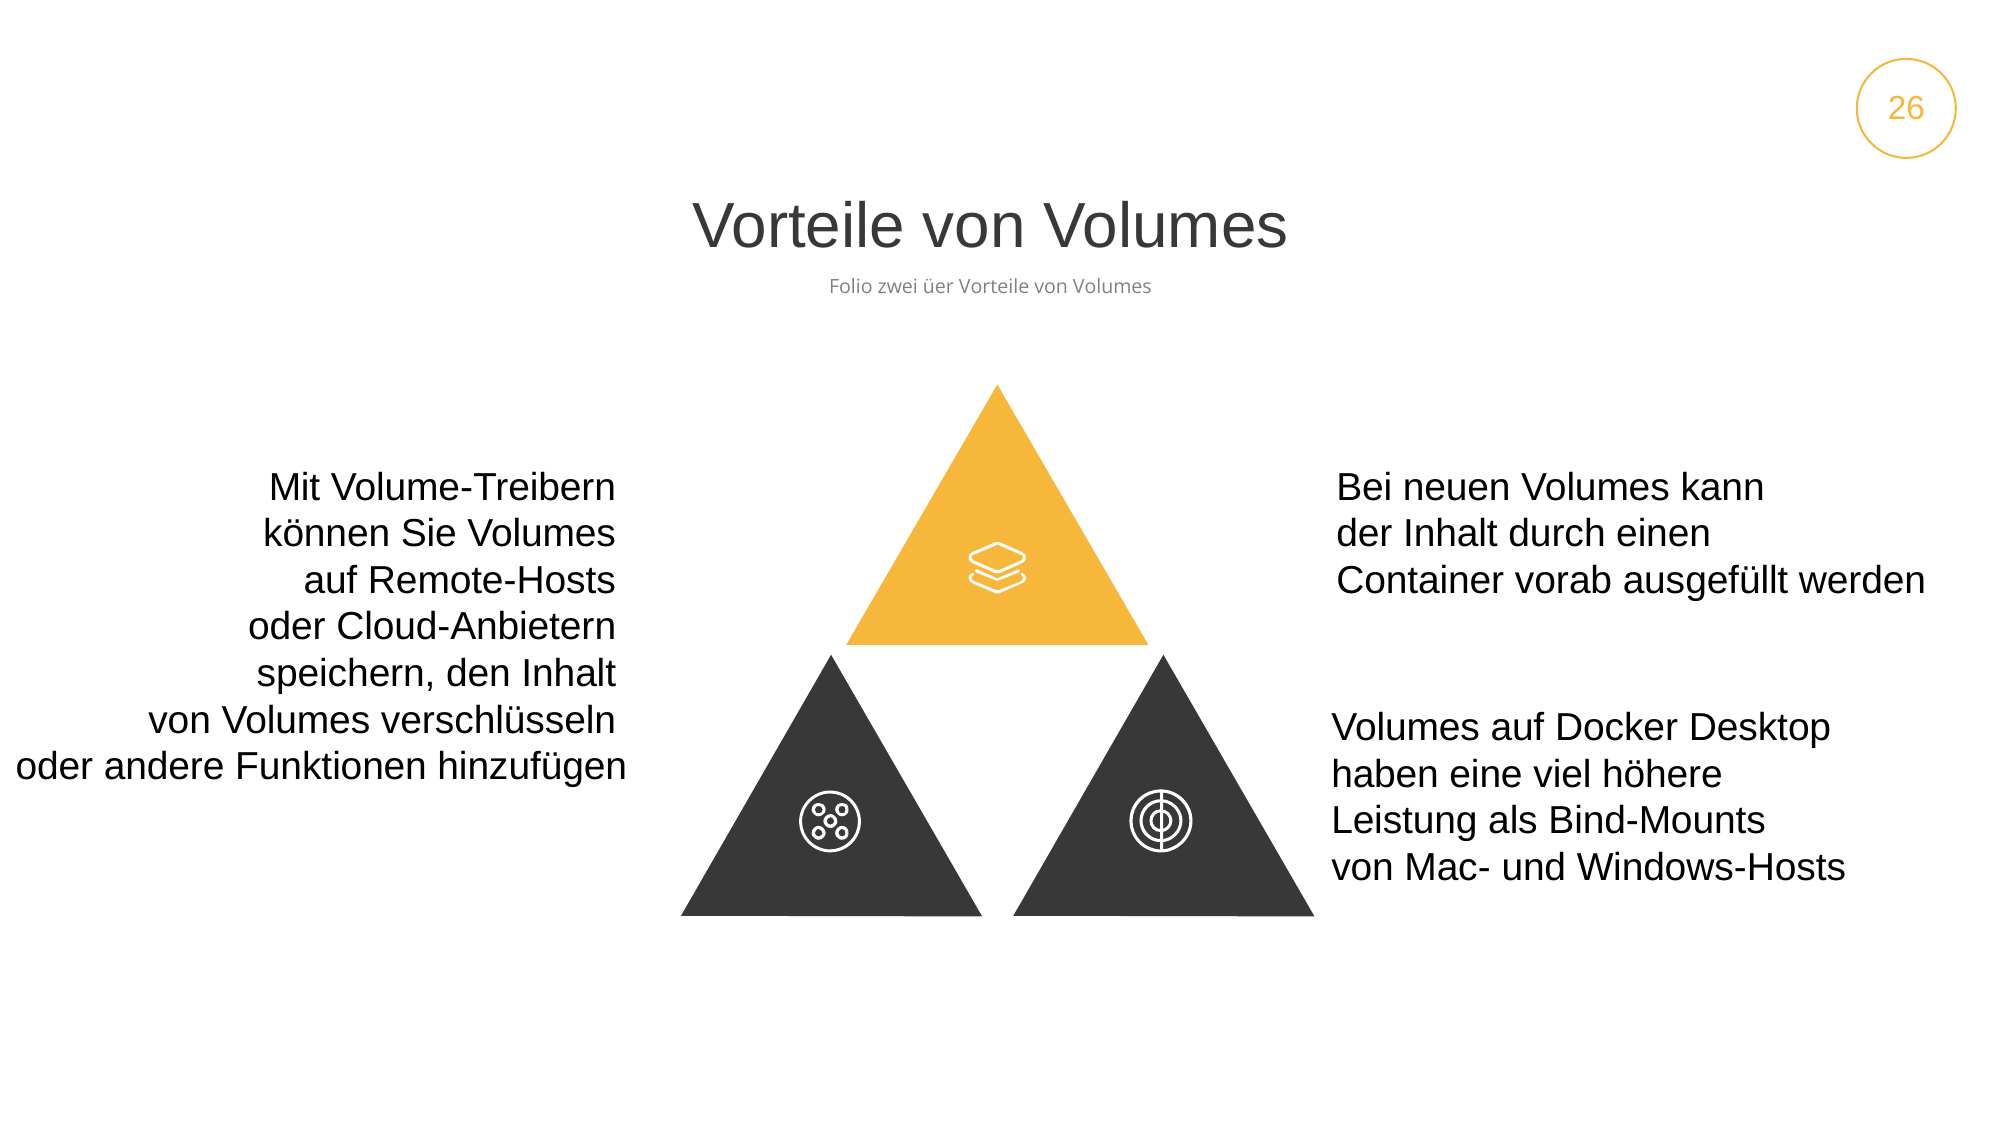

26
Vorteile von Volumes
Folio zwei üer Vorteile von Volumes

Mit Volume-Treibern
können Sie Volumes
auf Remote-Hosts
oder Cloud-Anbietern
speichern, den Inhalt
von Volumes verschlüsseln
oder andere Funktionen hinzufügen
Bei neuen Volumes kann
der Inhalt durch einen
Container vorab ausgefüllt werden
Volumes auf Docker Desktop
haben eine viel höhere
Leistung als Bind-Mounts
von Mac- und Windows-Hosts